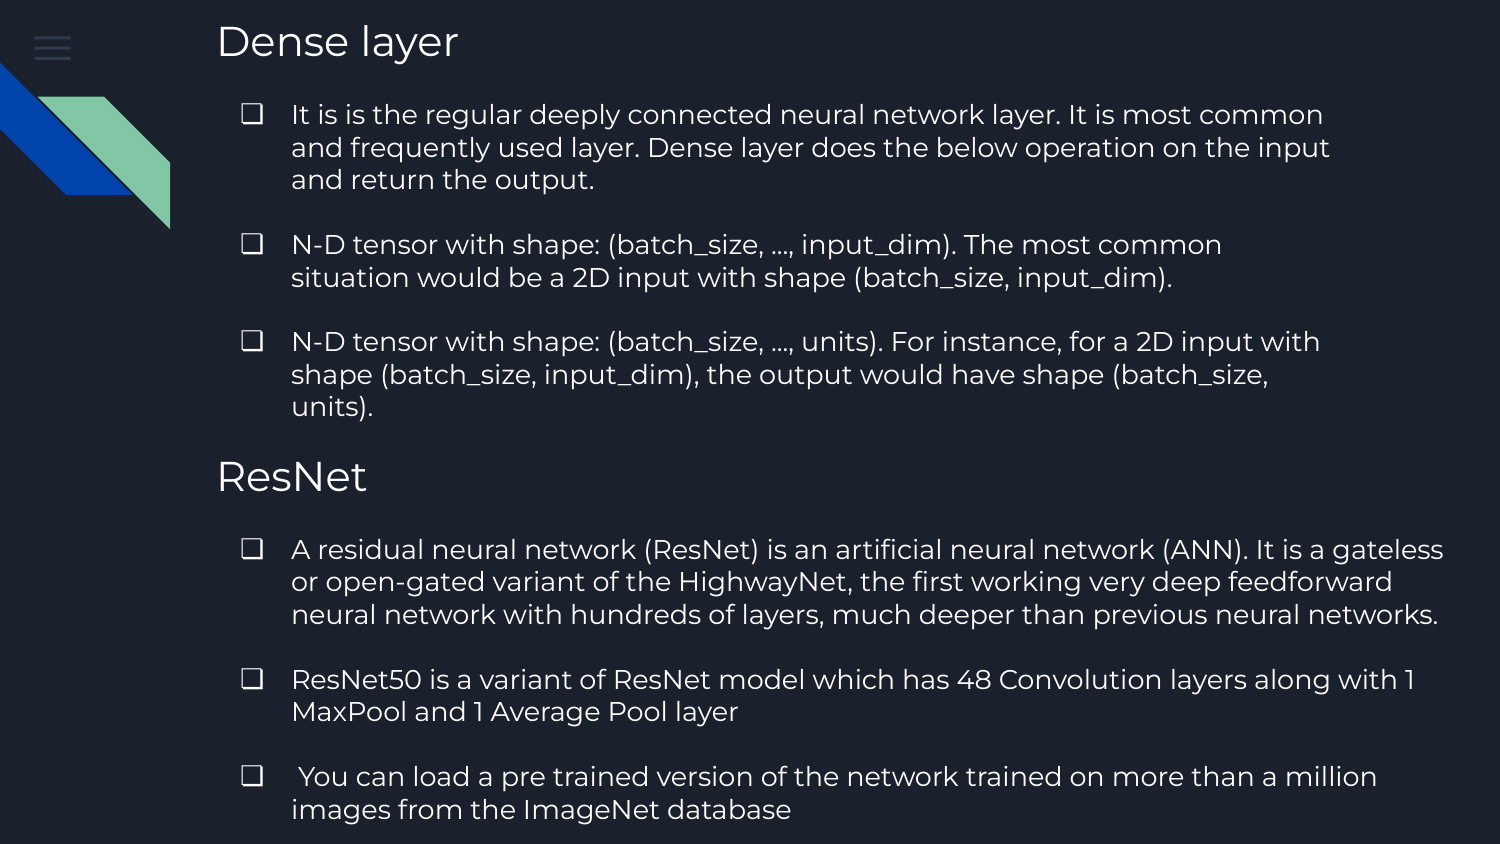

# Dense layer

It is is the regular deeply connected neural network layer. It is most common and frequently used layer. Dense layer does the below operation on the input and return the output.

N-D tensor with shape: (batch_size, ..., input_dim). The most common situation would be a 2D input with shape (batch_size, input_dim).

N-D tensor with shape: (batch_size, ..., units). For instance, for a 2D input with shape (batch_size, input_dim), the output would have shape (batch_size, units).
ResNet

A residual neural network (ResNet) is an artificial neural network (ANN). It is a gateless or open-gated variant of the HighwayNet, the first working very deep feedforward neural network with hundreds of layers, much deeper than previous neural networks.
ResNet50 is a variant of ResNet model which has 48 Convolution layers along with 1 MaxPool and 1 Average Pool layer
 You can load a pre trained version of the network trained on more than a million images from the ImageNet database